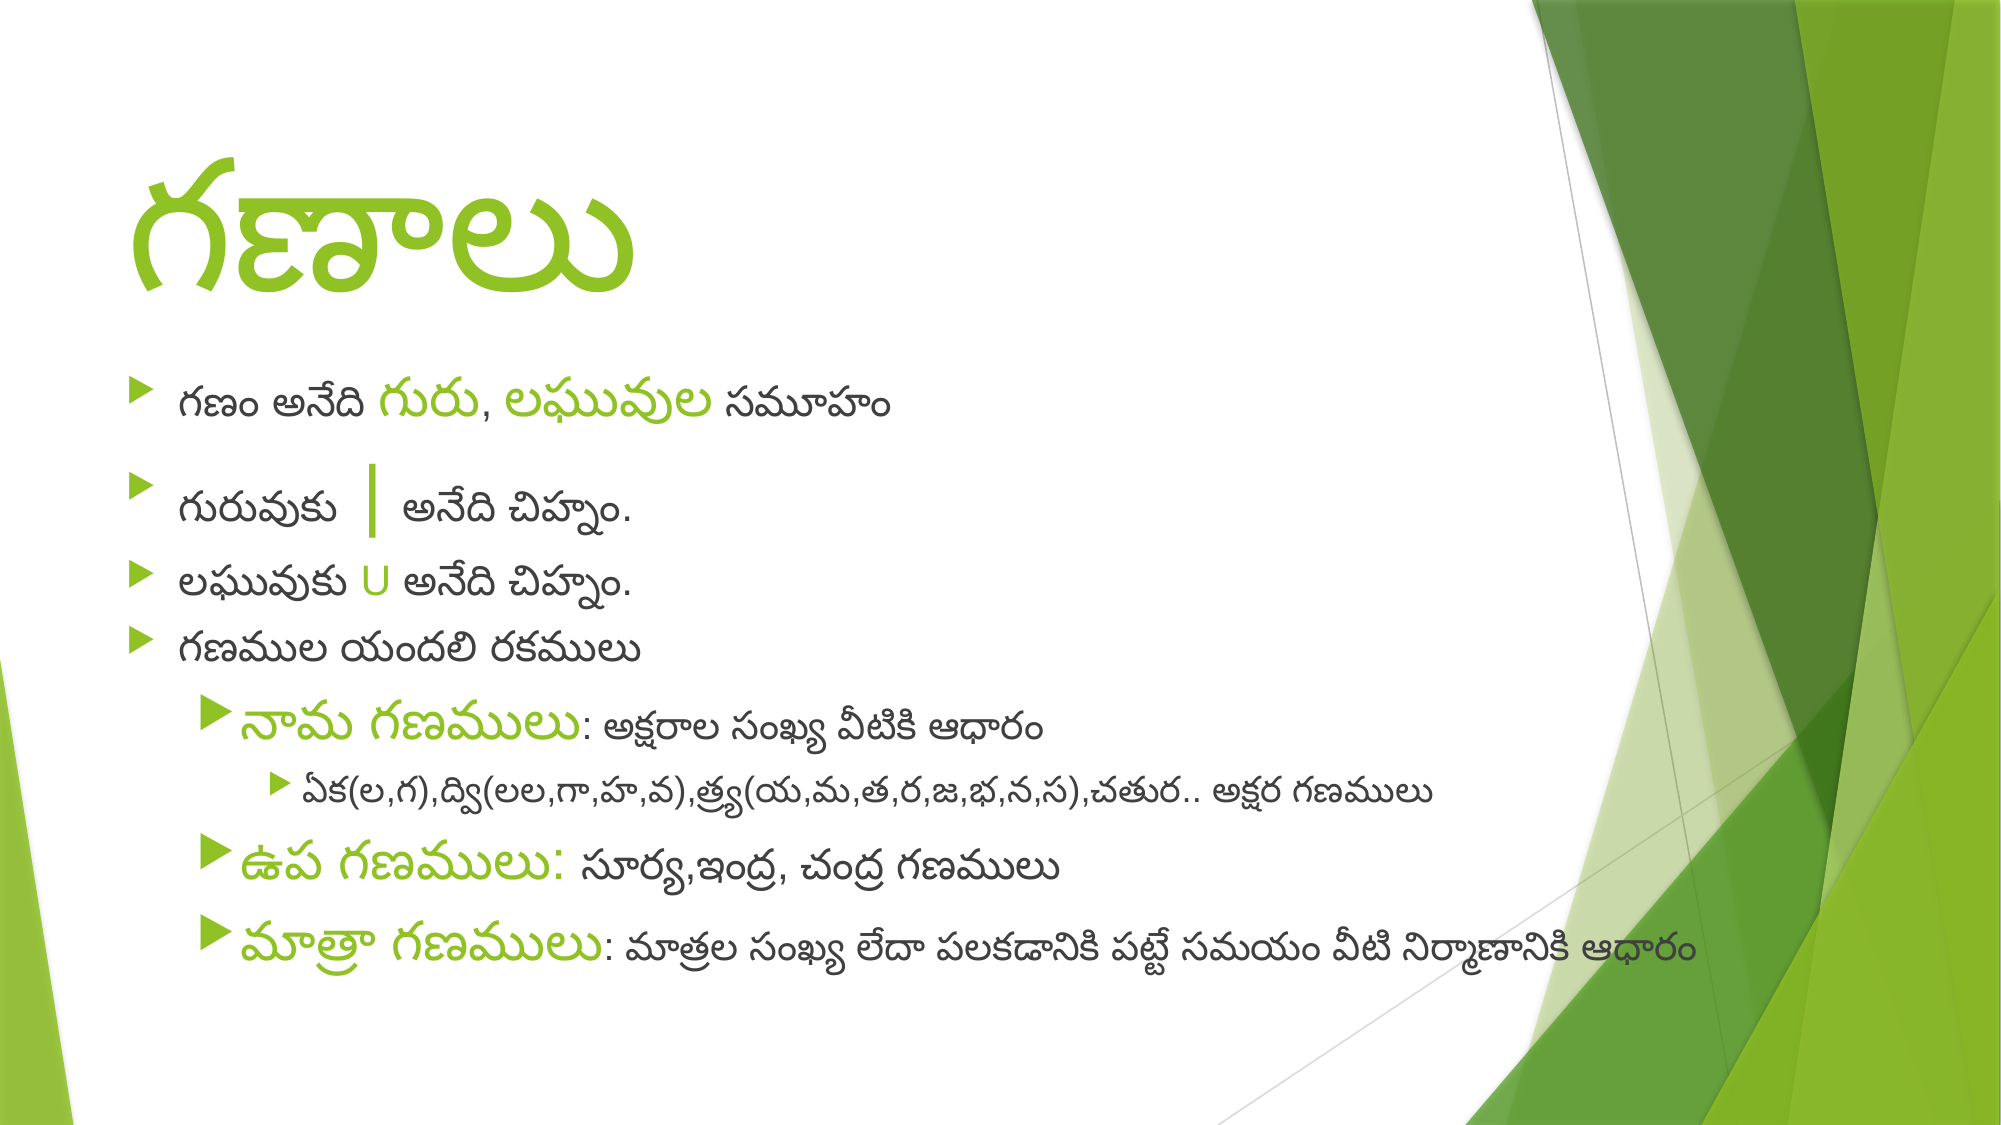

# గణాలు
గణం అనేది గురు, లఘువుల సమూహం
గురువుకు  | అనేది చిహ్నం.
లఘువుకు U అనేది చిహ్నం.
గణముల యందలి రకములు
నామ గణములు: అక్షరాల సంఖ్య వీటికి ఆధారం
ఏక(ల,గ),ద్వి(లల,గా,హ,వ),త్ర్య(య,మ,త,ర,జ,భ,న,స),చతుర.. అక్షర గణములు
ఉప గణములు: సూర్య,ఇంద్ర, చంద్ర గణములు
మాత్రా గణములు: మాత్రల సంఖ్య లేదా పలకడానికి పట్టే సమయం వీటి నిర్మాణానికి ఆధారం